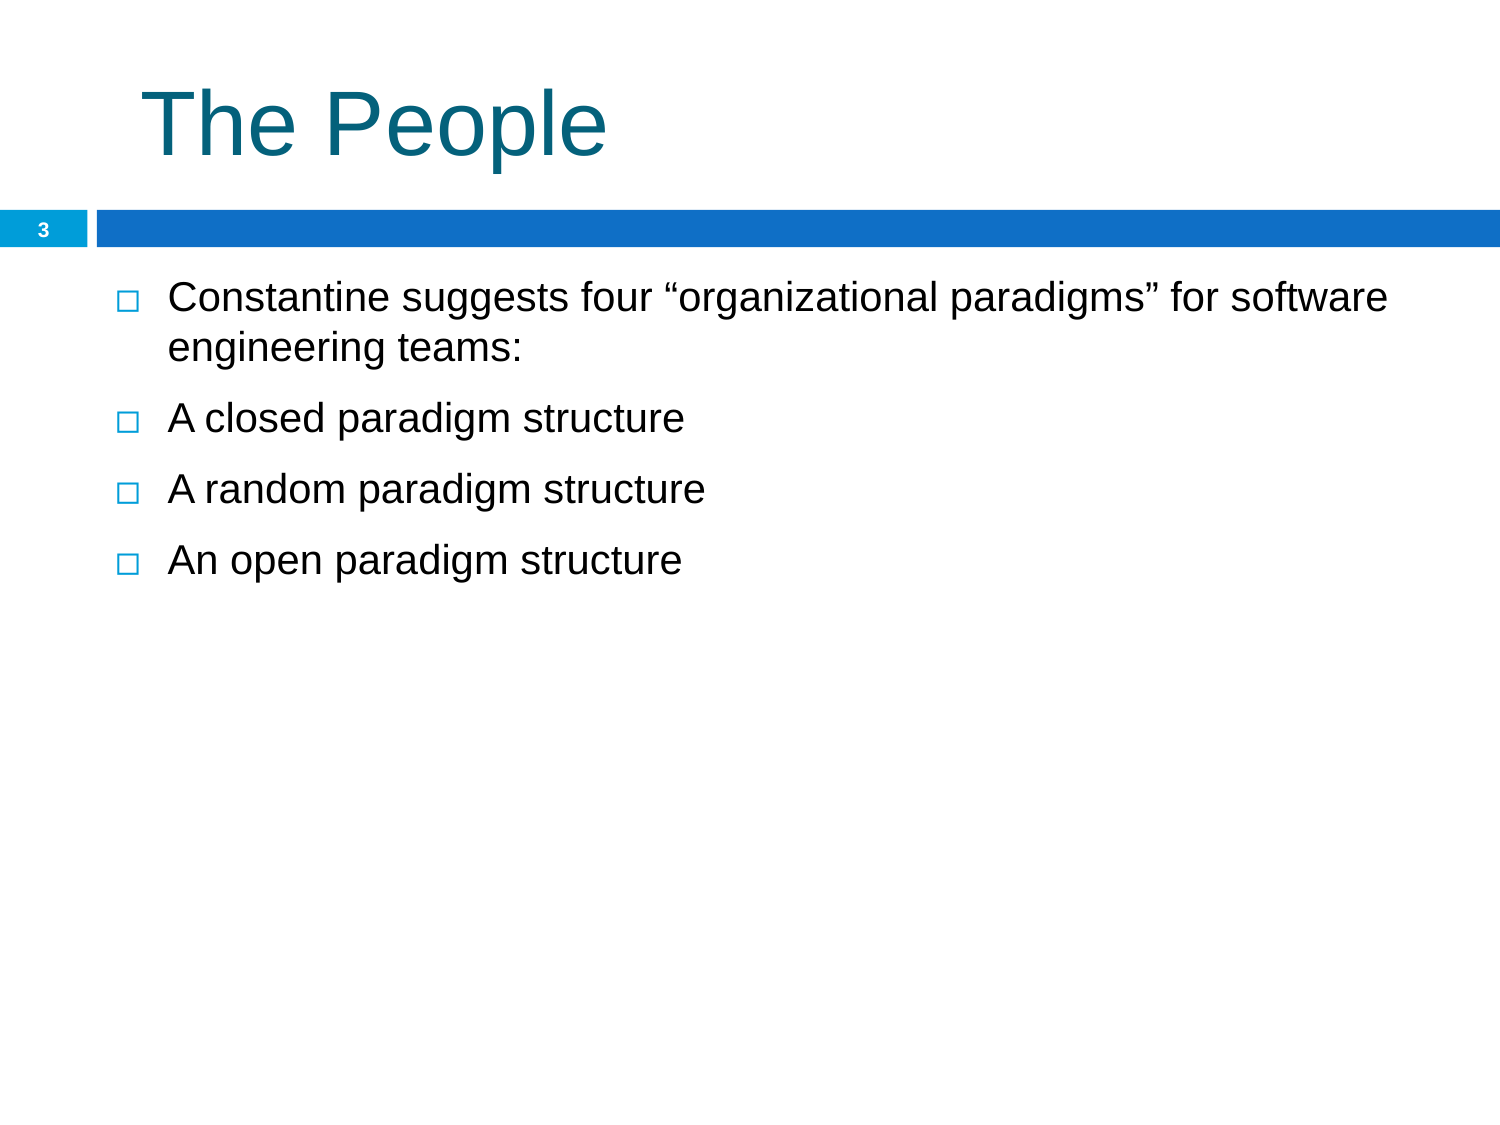

# The People
3
Constantine suggests four “organizational paradigms” for software engineering teams:
A closed paradigm structure
A random paradigm structure
An open paradigm structure